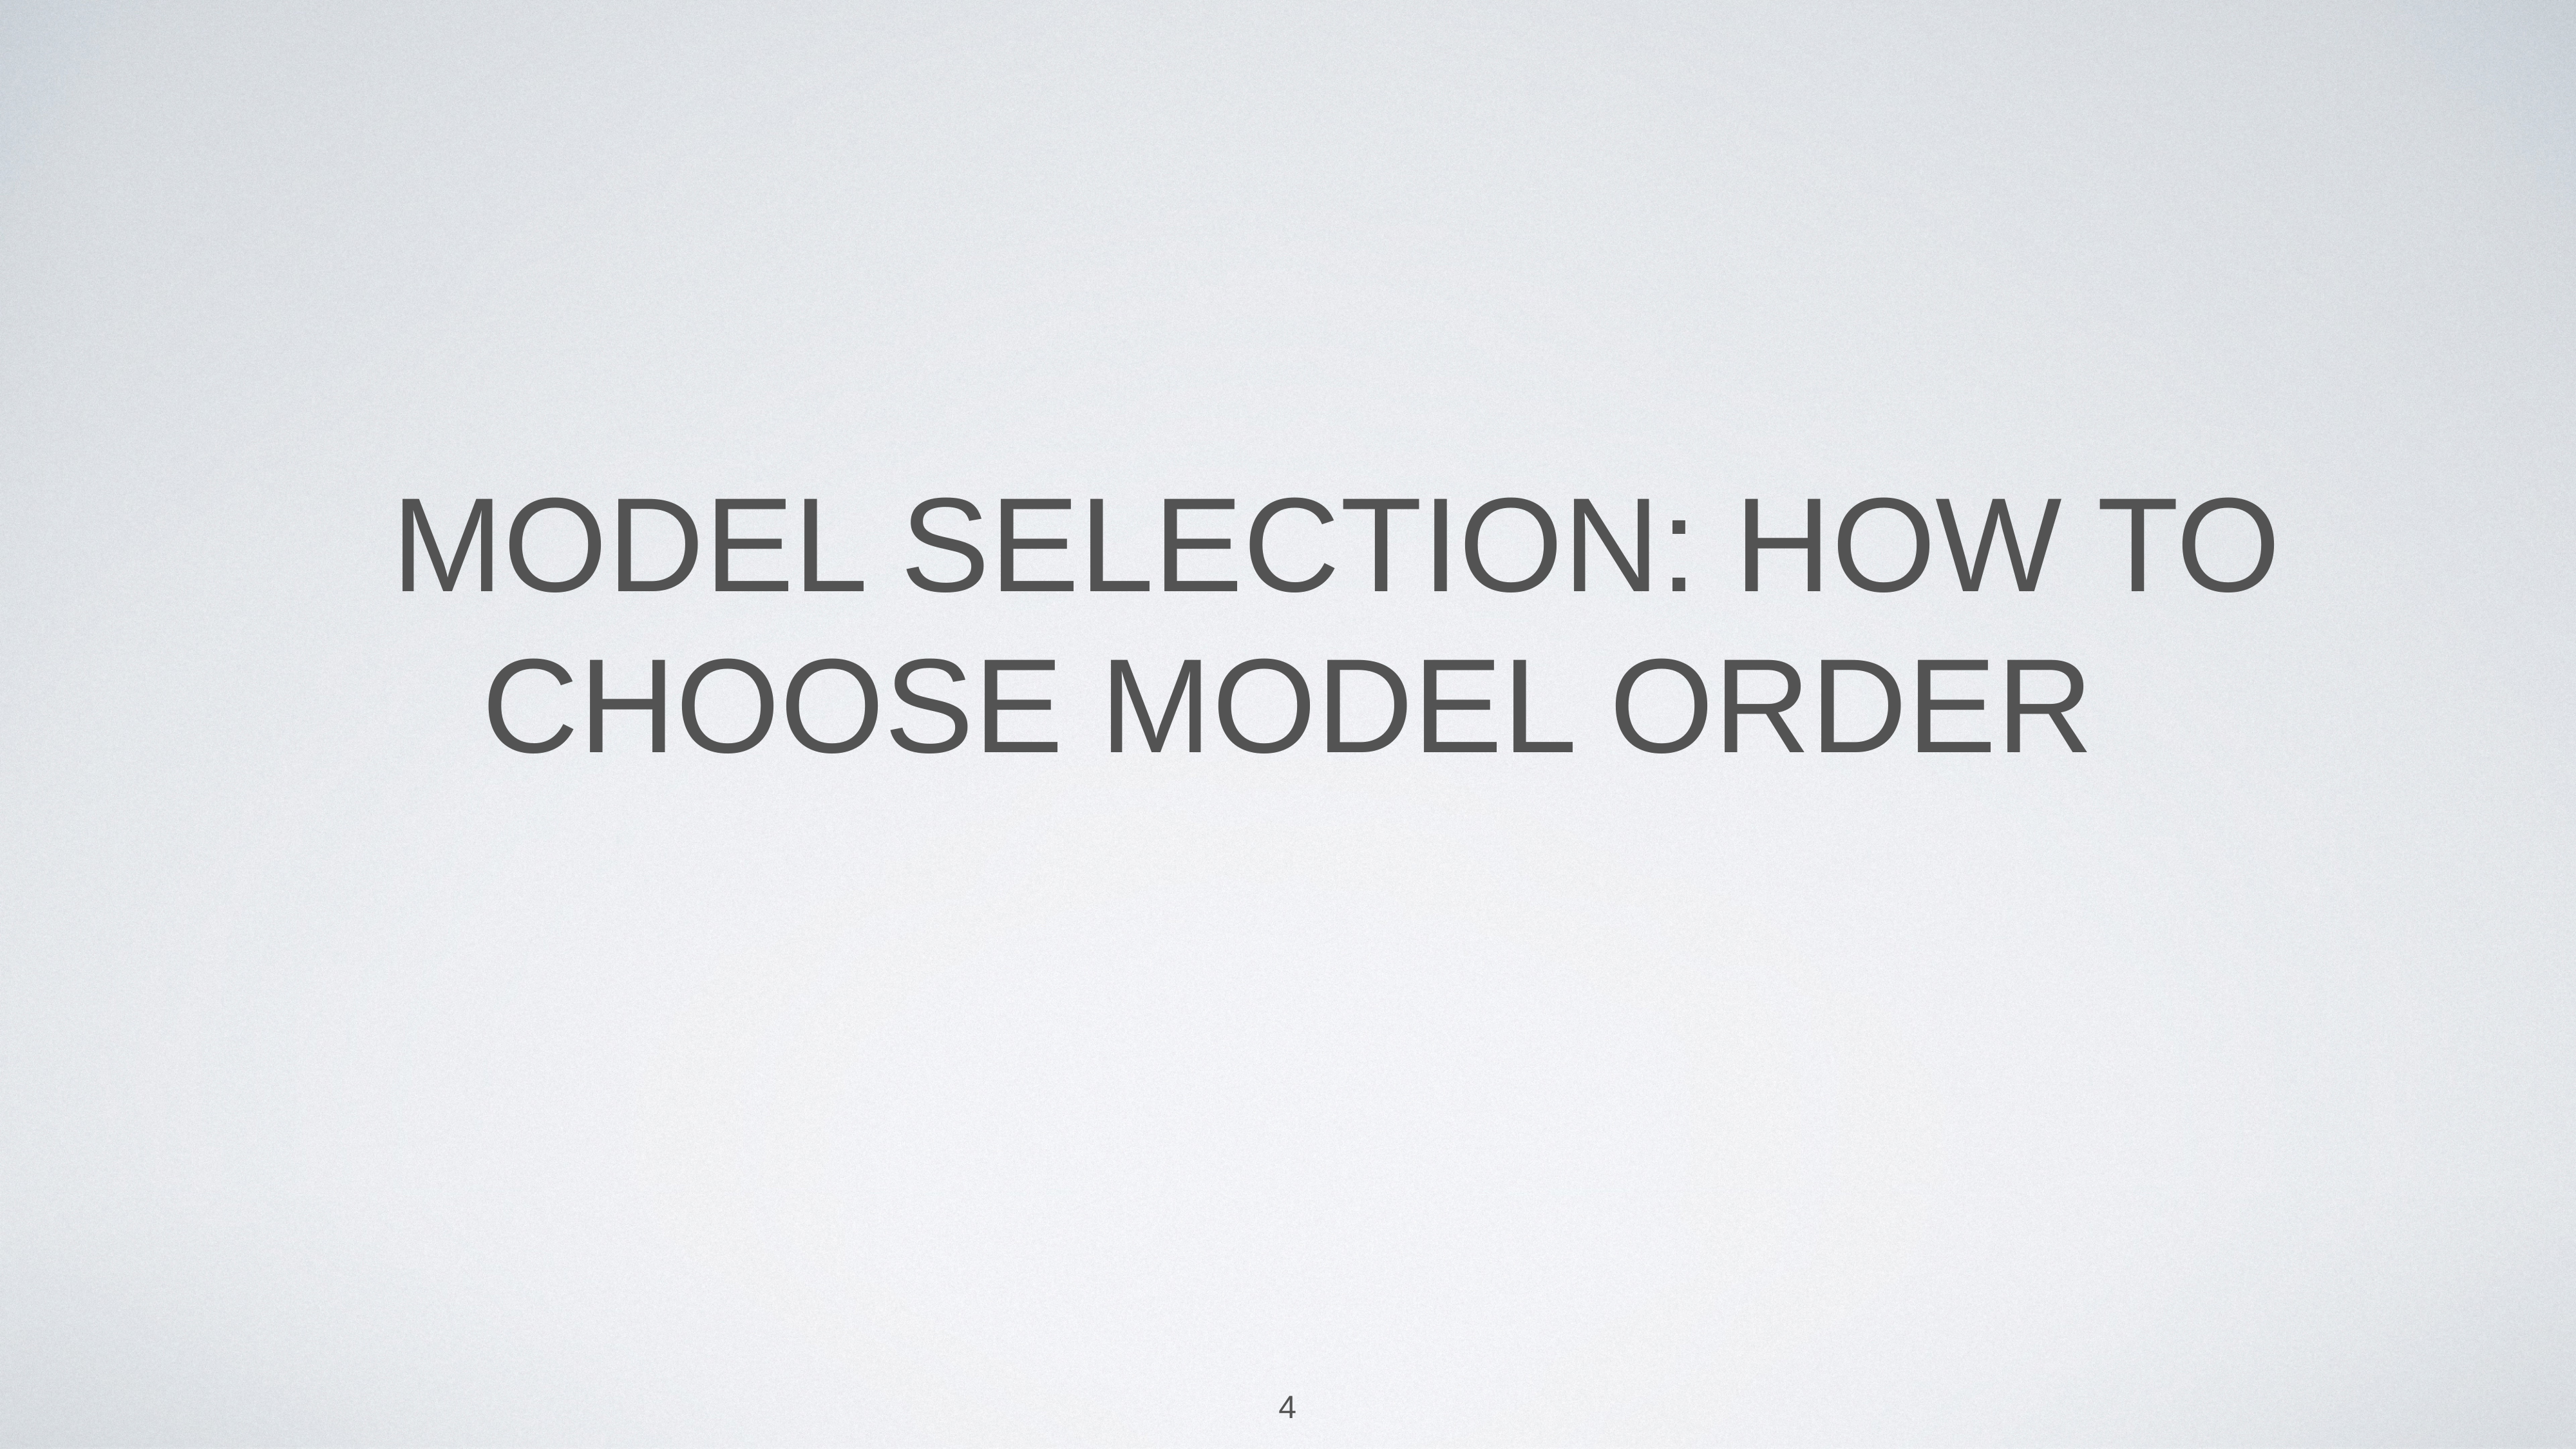

# MODEL SELECTION: How to CHOOSE MODEL ORDER

4